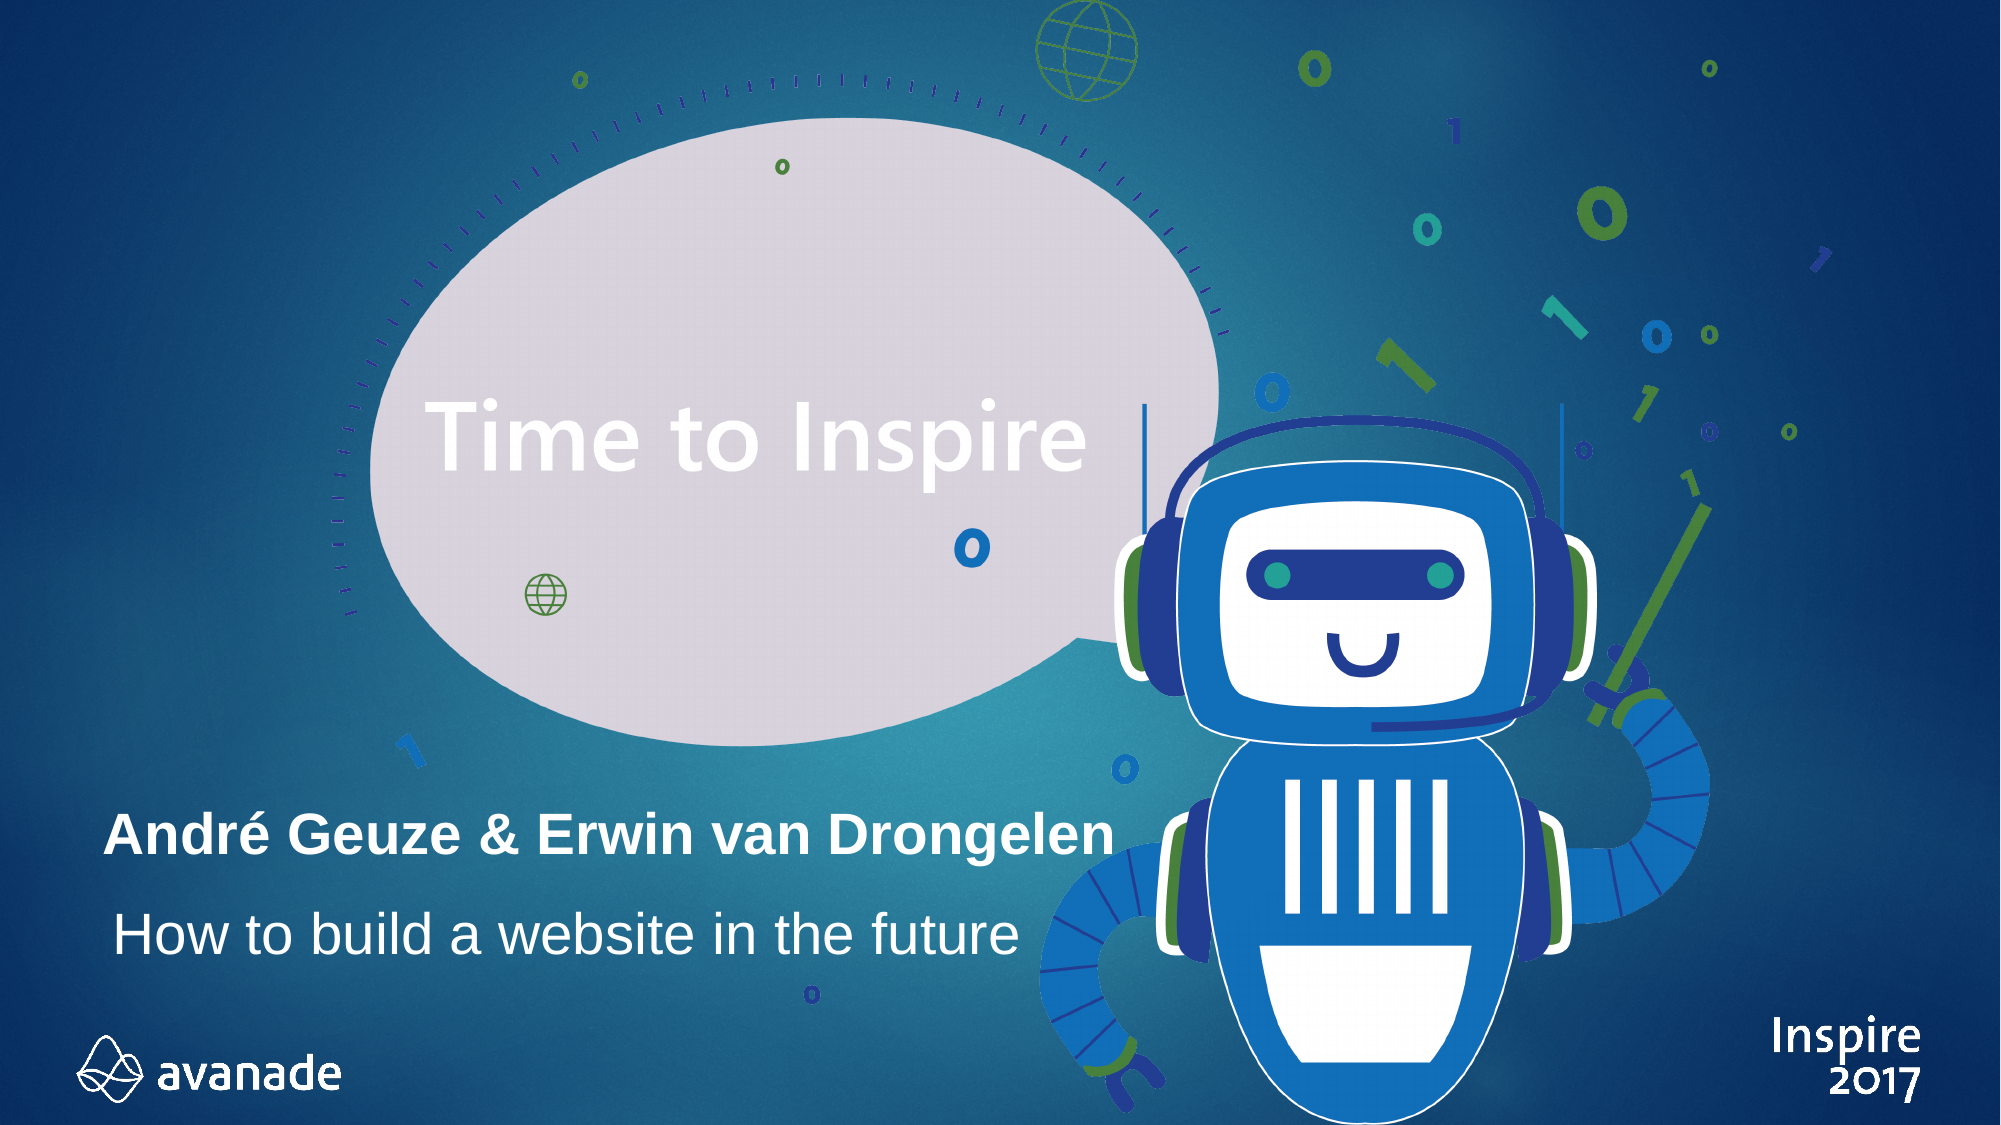

André Geuze & Erwin van Drongelen
How to build a website in the future